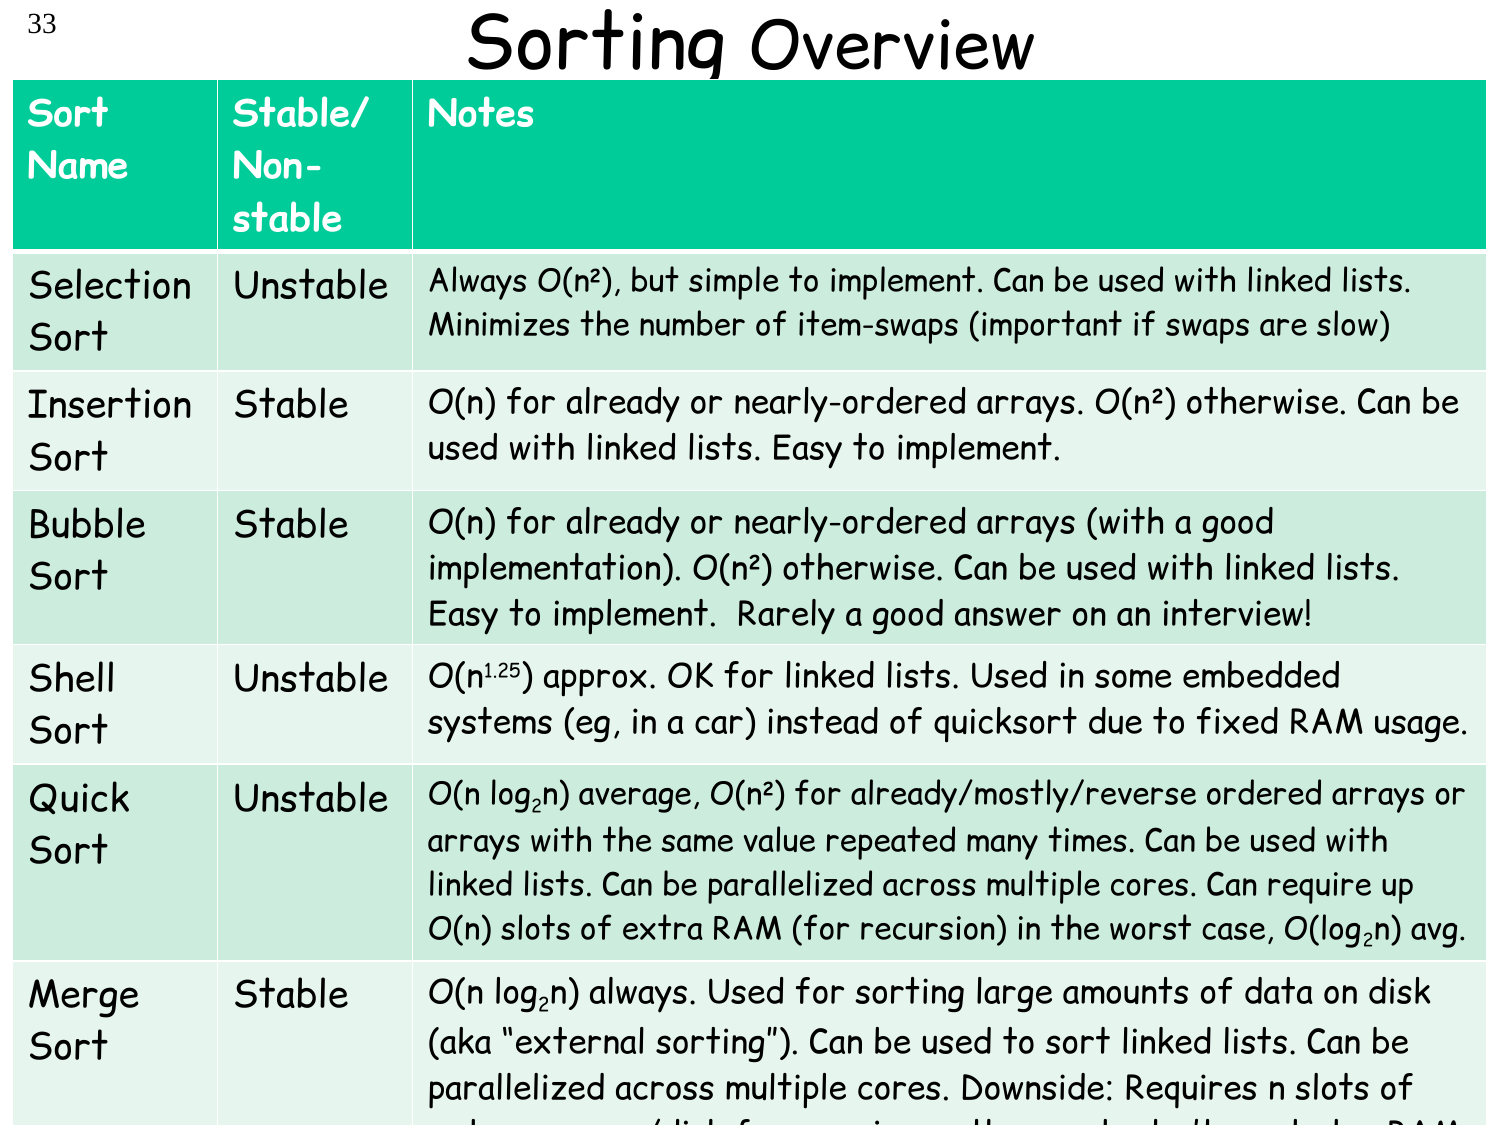

# Sorting Overview
33
| Sort Name | Stable/ Non-stable | Notes |
| --- | --- | --- |
| Selection Sort | Unstable | Always O(n2), but simple to implement. Can be used with linked lists. Minimizes the number of item-swaps (important if swaps are slow) |
| Insertion Sort | Stable | O(n) for already or nearly-ordered arrays. O(n2) otherwise. Can be used with linked lists. Easy to implement. |
| Bubble Sort | Stable | O(n) for already or nearly-ordered arrays (with a good implementation). O(n2) otherwise. Can be used with linked lists. Easy to implement. Rarely a good answer on an interview! |
| Shell Sort | Unstable | O(n1.25) approx. OK for linked lists. Used in some embedded systems (eg, in a car) instead of quicksort due to fixed RAM usage. |
| Quick Sort | Unstable | O(n log2n) average, O(n2) for already/mostly/reverse ordered arrays or arrays with the same value repeated many times. Can be used with linked lists. Can be parallelized across multiple cores. Can require up O(n) slots of extra RAM (for recursion) in the worst case, O(log2n) avg. |
| Merge Sort | Stable | O(n log2n) always. Used for sorting large amounts of data on disk (aka “external sorting”). Can be used to sort linked lists. Can be parallelized across multiple cores. Downside: Requires n slots of extra memory/disk for merging – other sorts don’t need xtra RAM. |
| Heap Sort | Unstable | O(n log2n) always. Sometimes used in low-RAM embedded systems because of its performance/low memory req’ts. |